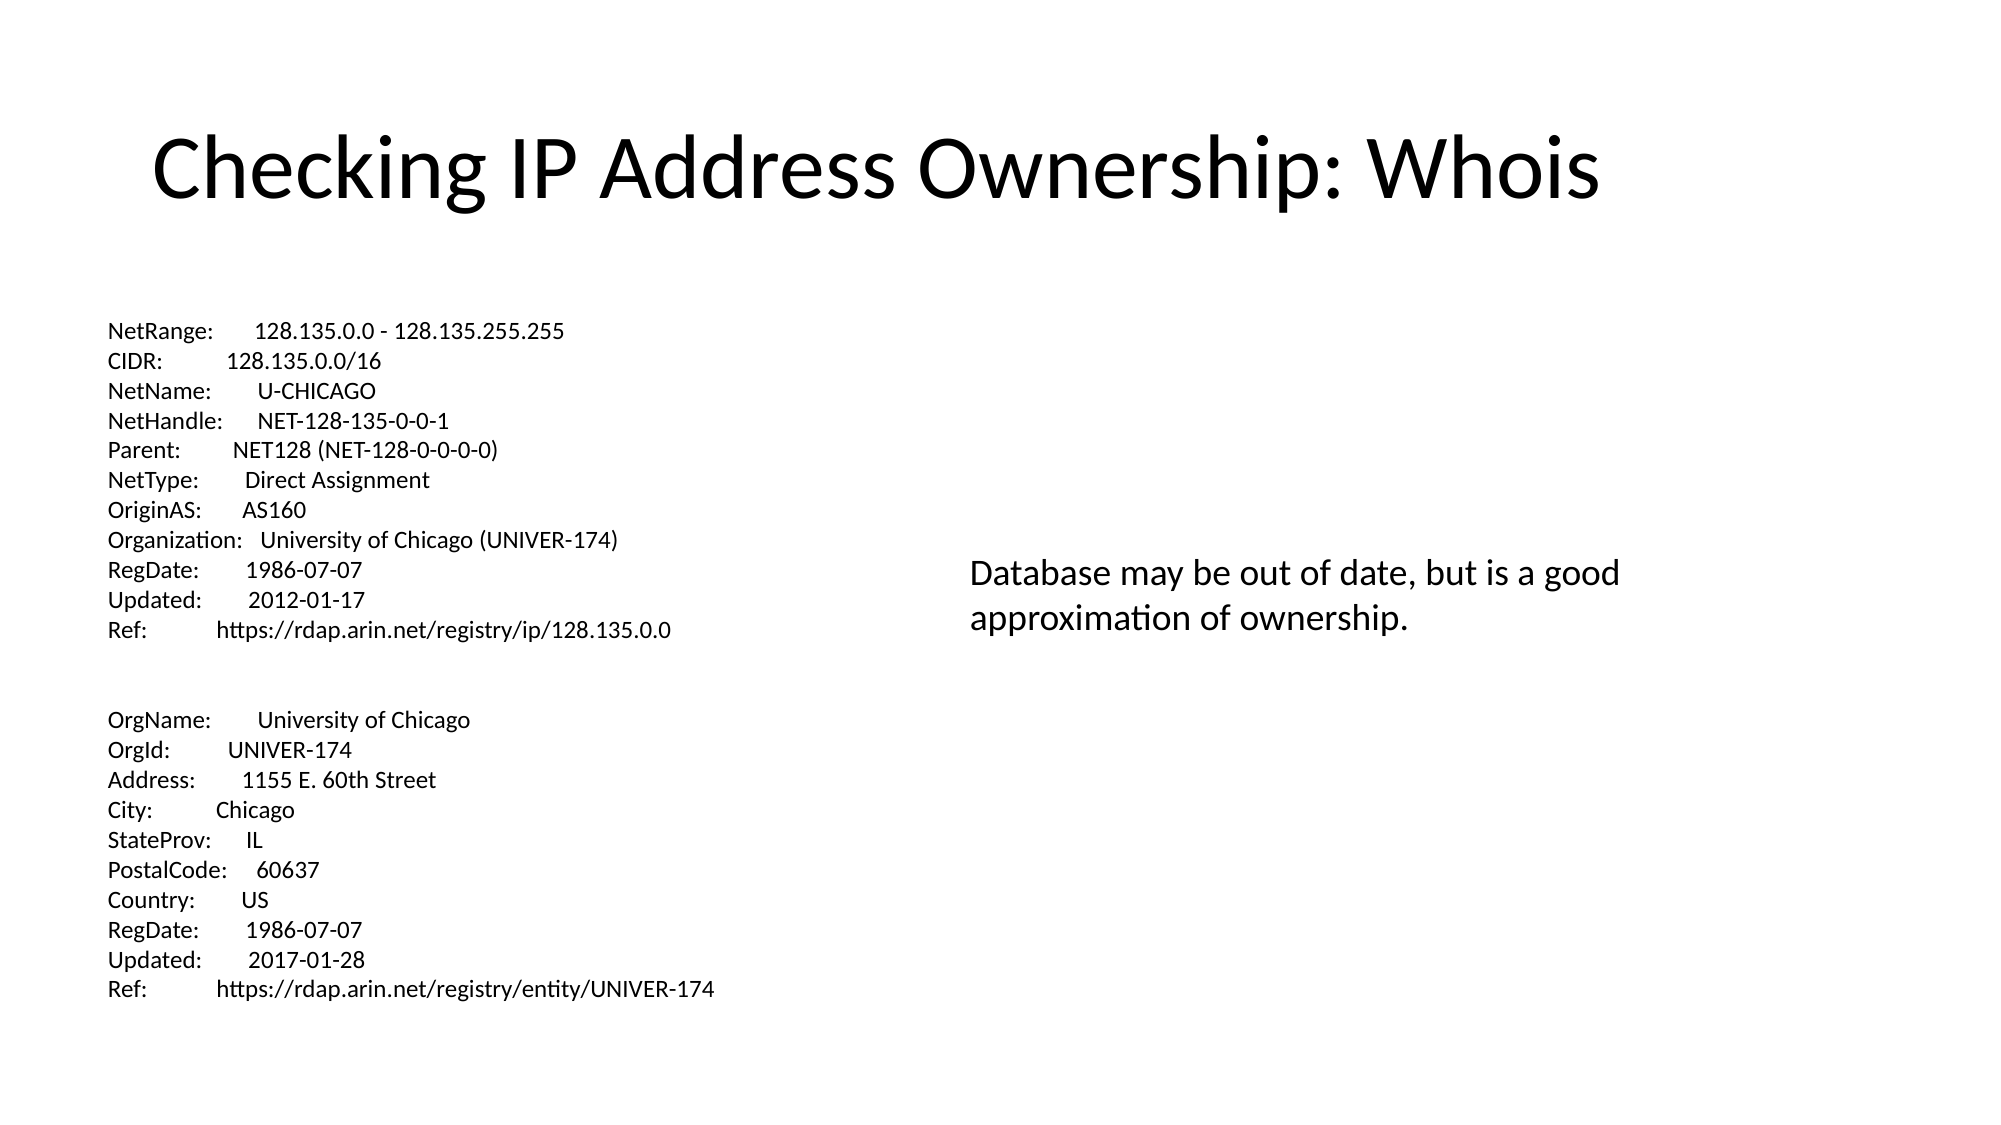

# Checking IP Address Ownership: Whois

NetRange:       128.135.0.0 - 128.135.255.255
CIDR:           128.135.0.0/16
NetName:        U-CHICAGO
NetHandle:      NET-128-135-0-0-1
Parent:         NET128 (NET-128-0-0-0-0)
NetType:        Direct Assignment
OriginAS:       AS160
Organization:   University of Chicago (UNIVER-174)
RegDate:        1986-07-07
Updated:        2012-01-17
Ref:            https://rdap.arin.net/registry/ip/128.135.0.0

OrgName:        University of Chicago
OrgId:          UNIVER-174
Address:        1155 E. 60th Street
City:           Chicago
StateProv:      IL
PostalCode:     60637
Country:        US
RegDate:        1986-07-07
Updated:        2017-01-28
Ref:            https://rdap.arin.net/registry/entity/UNIVER-174
Database may be out of date, but is a good approximation of ownership.